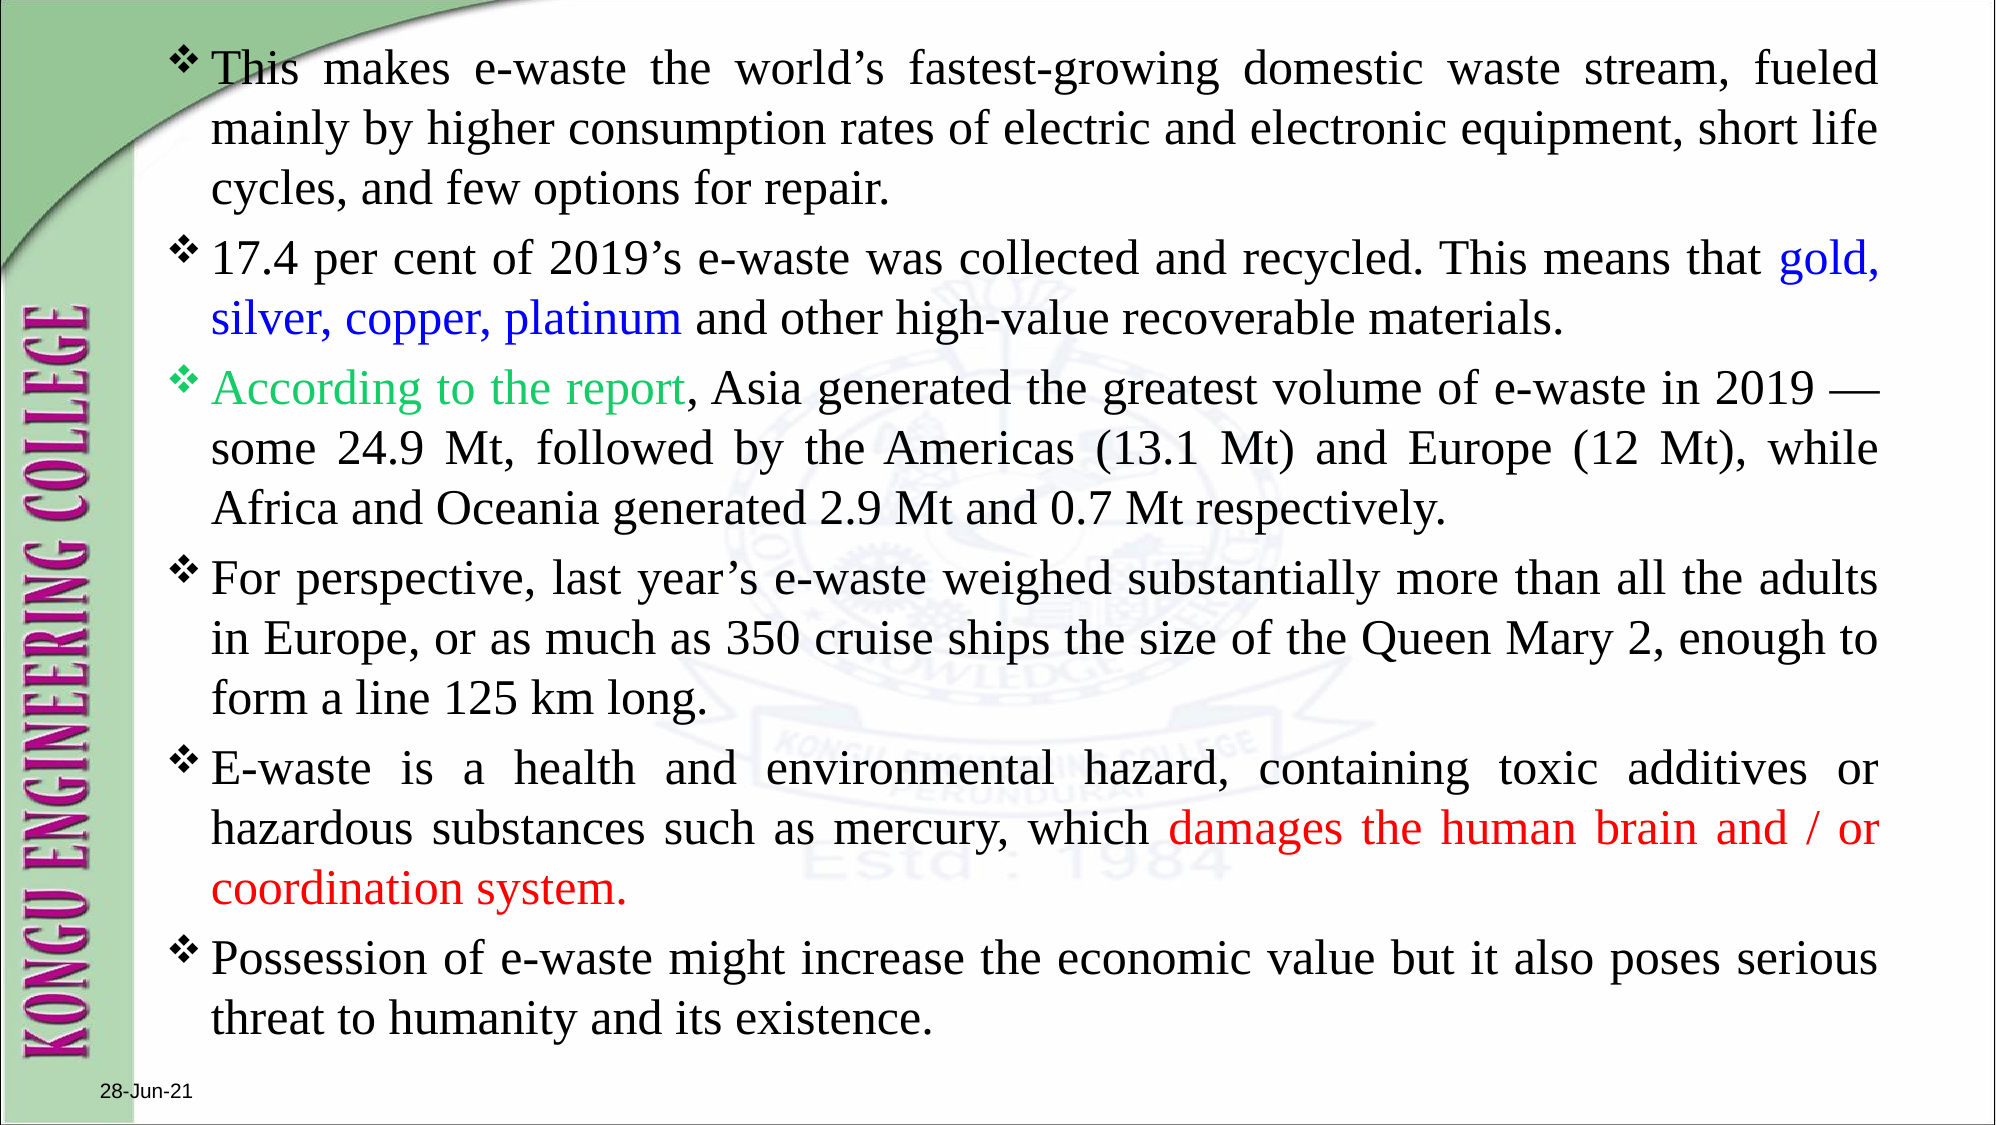

This makes e-waste the world’s fastest-growing domestic waste stream, fueled mainly by higher consumption rates of electric and electronic equipment, short life cycles, and few options for repair.
17.4 per cent of 2019’s e-waste was collected and recycled. This means that gold, silver, copper, platinum and other high-value recoverable materials.
According to the report, Asia generated the greatest volume of e-waste in 2019 — some 24.9 Mt, followed by the Americas (13.1 Mt) and Europe (12 Mt), while Africa and Oceania generated 2.9 Mt and 0.7 Mt respectively.
For perspective, last year’s e-waste weighed substantially more than all the adults in Europe, or as much as 350 cruise ships the size of the Queen Mary 2, enough to form a line 125 km long.
E-waste is a health and environmental hazard, containing toxic additives or hazardous substances such as mercury, which damages the human brain and / or coordination system.
Possession of e-waste might increase the economic value but it also poses serious threat to humanity and its existence.

28-Jun-21